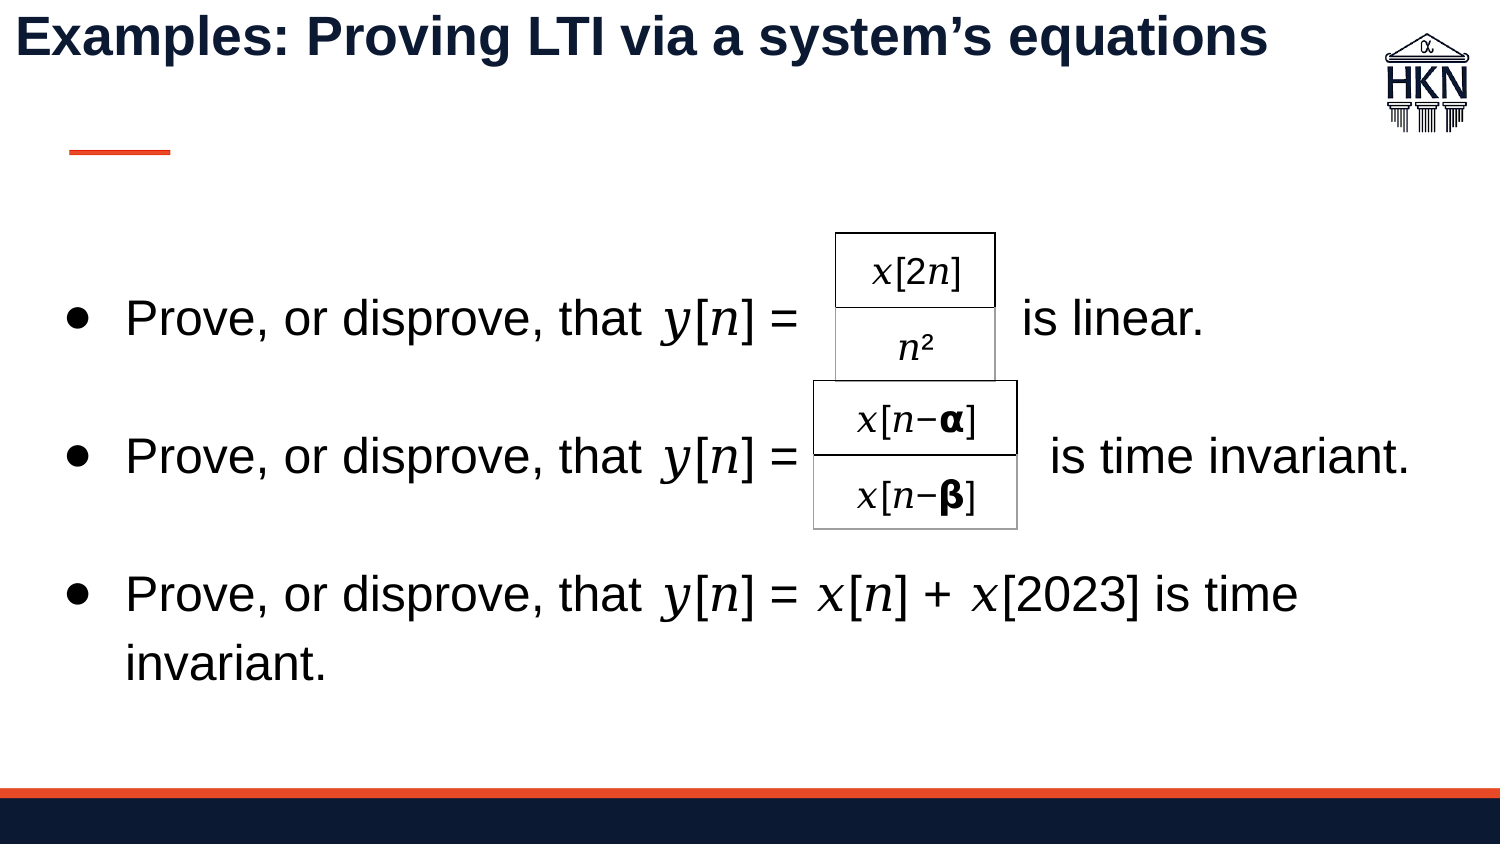

# Examples: Proving LTI via a system’s equations
| 𝑥[2𝑛] |
| --- |
| 𝑛² |
Prove, or disprove, that 𝑦[𝑛] =                is linear.

Prove, or disprove, that 𝑦[𝑛] =                  is time invariant.

Prove, or disprove, that 𝑦[𝑛] = 𝑥[𝑛] + 𝑥[2023] is time invariant.

| 𝑥[𝑛−𝝰] |
| --- |
| 𝑥[𝑛−𝝱] |